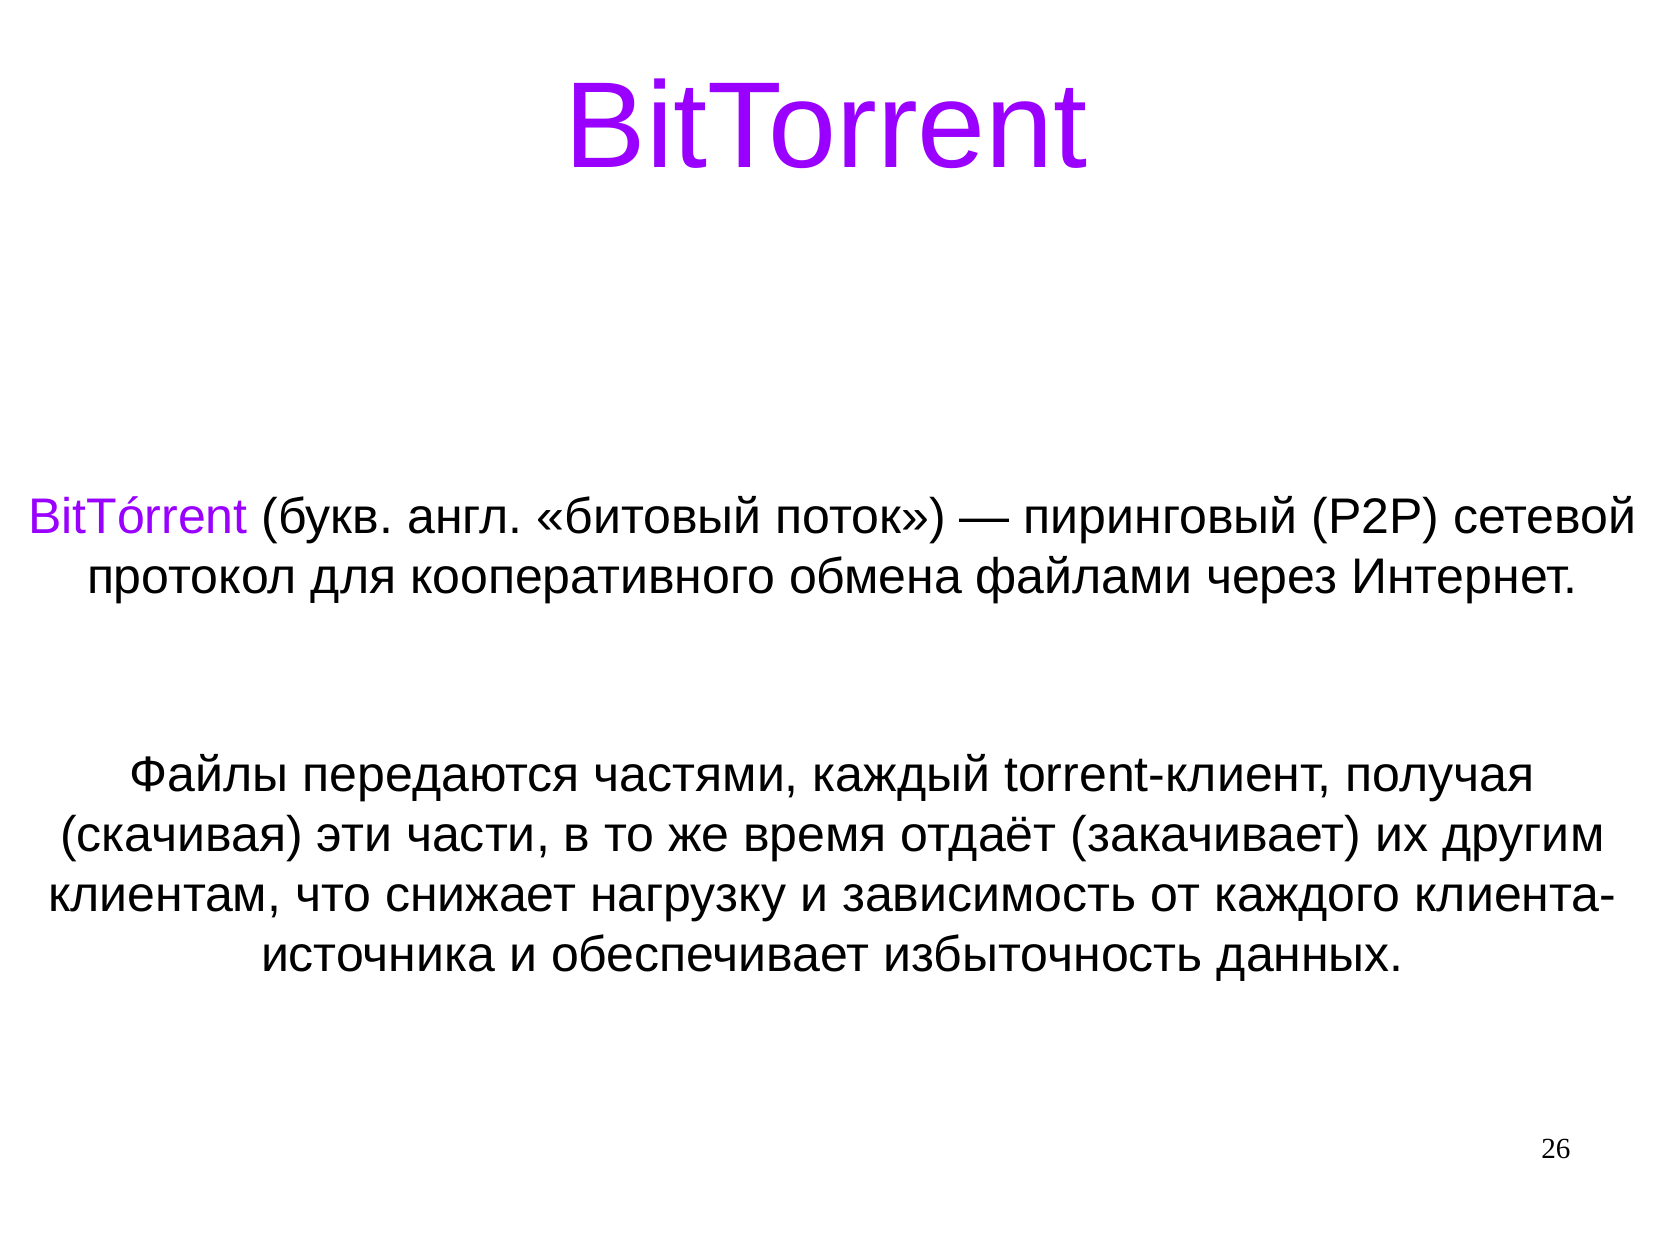

BitTorrent
BitTórrent (букв. англ. «битовый поток») — пиринговый (P2P) сетевой протокол для кооперативного обмена файлами через Интернет.

Файлы передаются частями, каждый torrent-клиент, получая (скачивая) эти части, в то же время отдаёт (закачивает) их другим клиентам, что снижает нагрузку и зависимость от каждого клиента-источника и обеспечивает избыточность данных.
26